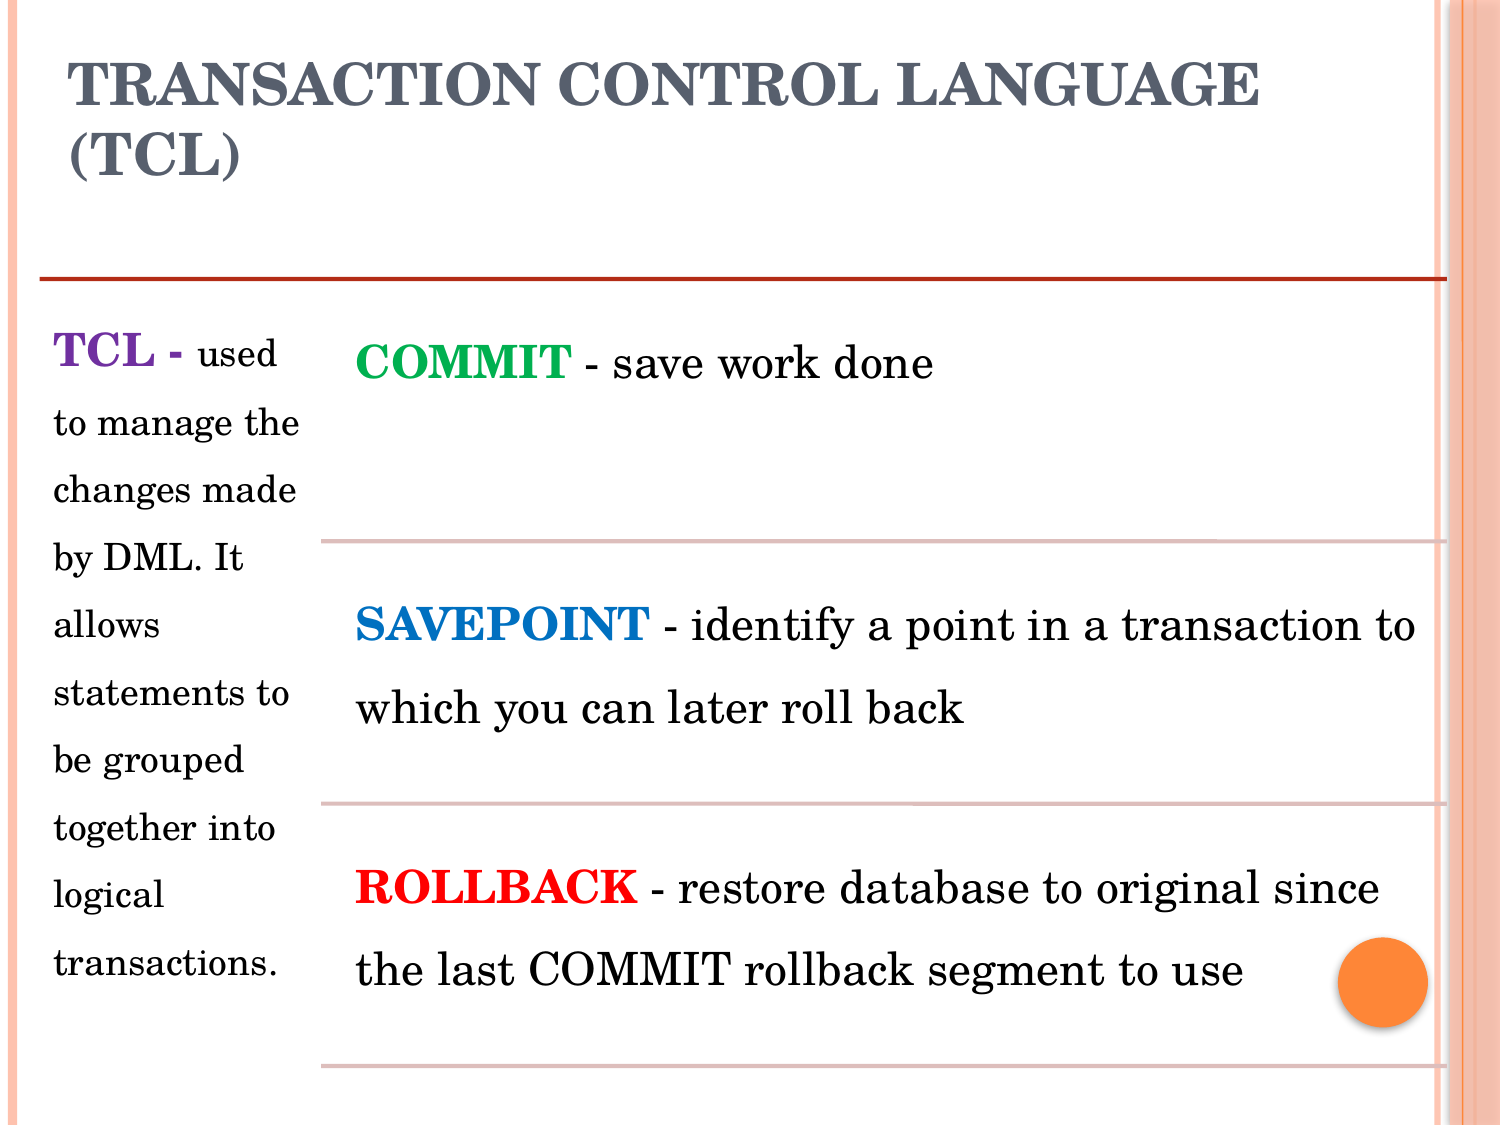

# Transaction Control Language (TCL)
TCL - used to manage the changes made by DML. It allows statements to be grouped together into logical transactions.
COMMIT - save work done
SAVEPOINT - identify a point in a transaction to which you can later roll back
ROLLBACK - restore database to original since the last COMMIT rollback segment to use